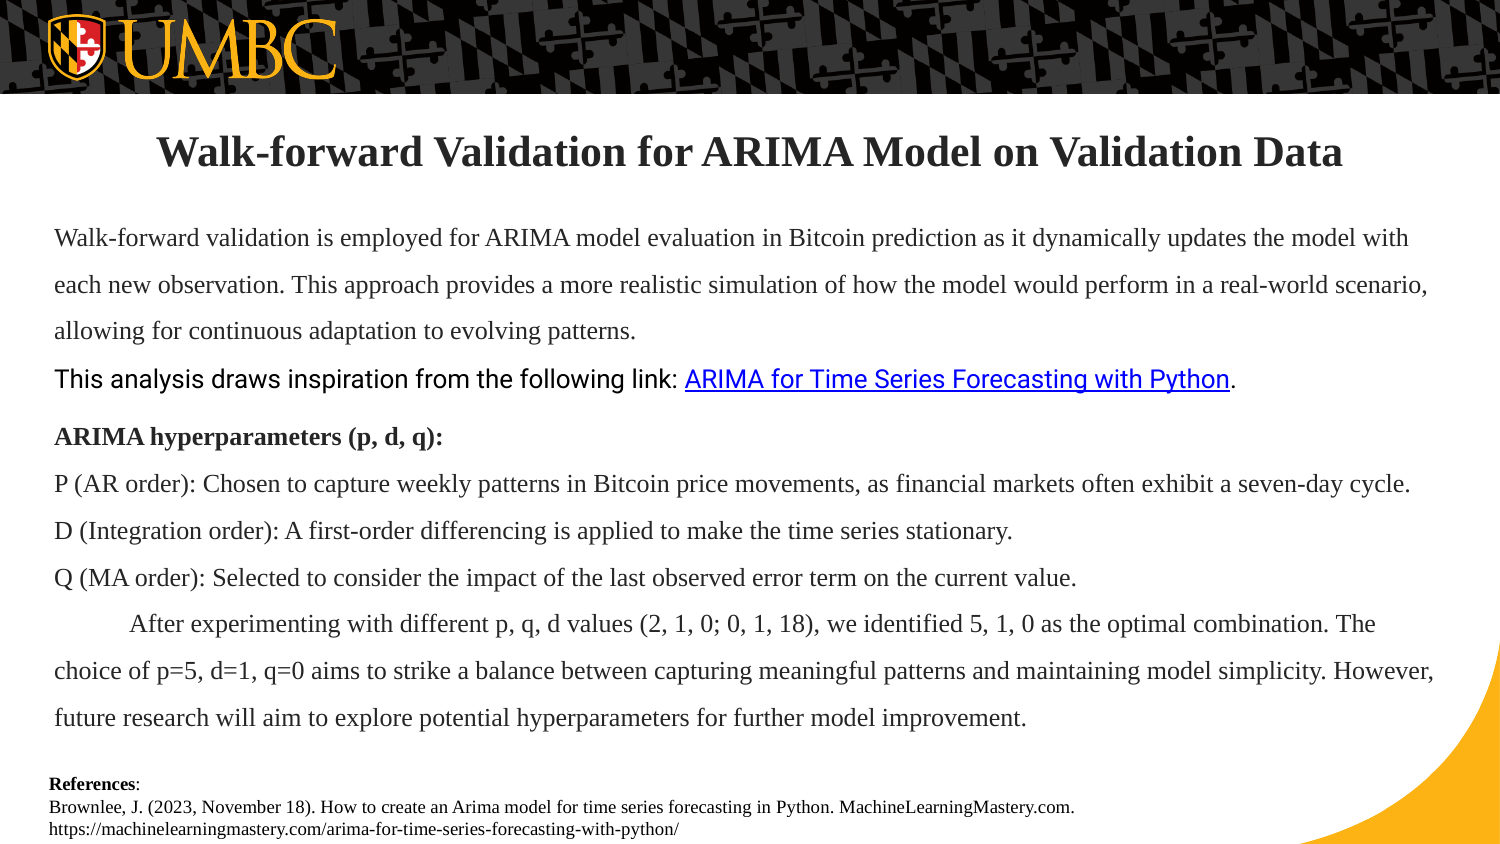

# Walk-forward Validation for ARIMA Model on Validation Data
Walk-forward validation is employed for ARIMA model evaluation in Bitcoin prediction as it dynamically updates the model with each new observation. This approach provides a more realistic simulation of how the model would perform in a real-world scenario, allowing for continuous adaptation to evolving patterns.
This analysis draws inspiration from the following link: ARIMA for Time Series Forecasting with Python.
ARIMA hyperparameters (p, d, q):
P (AR order): Chosen to capture weekly patterns in Bitcoin price movements, as financial markets often exhibit a seven-day cycle.
D (Integration order): A first-order differencing is applied to make the time series stationary.
Q (MA order): Selected to consider the impact of the last observed error term on the current value.
After experimenting with different p, q, d values (2, 1, 0; 0, 1, 18), we identified 5, 1, 0 as the optimal combination. The choice of p=5, d=1, q=0 aims to strike a balance between capturing meaningful patterns and maintaining model simplicity. However, future research will aim to explore potential hyperparameters for further model improvement.
References:
Brownlee, J. (2023, November 18). How to create an Arima model for time series forecasting in Python. MachineLearningMastery.com. https://machinelearningmastery.com/arima-for-time-series-forecasting-with-python/